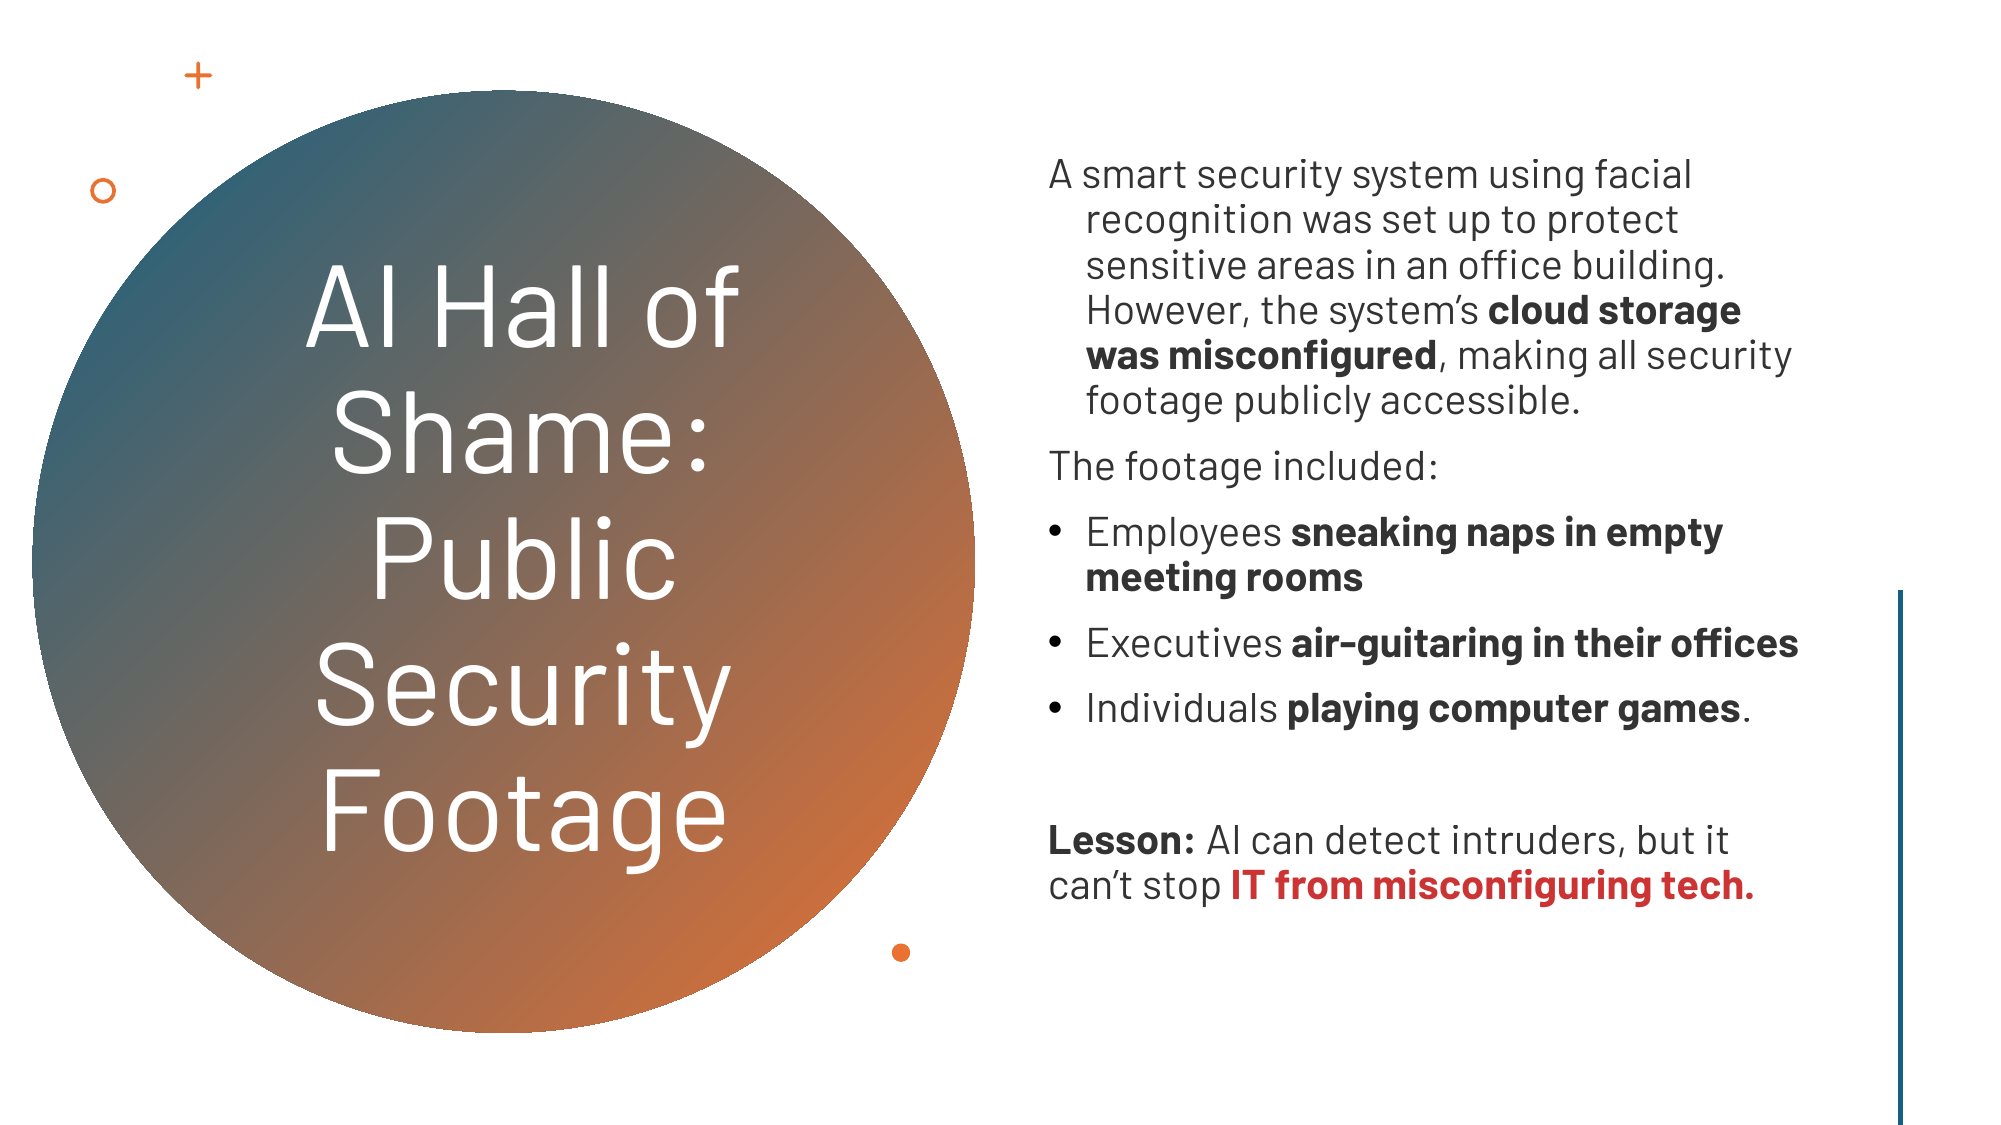

A smart security system using facial recognition was set up to protect sensitive areas in an office building. However, the system’s cloud storage was misconfigured, making all security footage publicly accessible.
The footage included:
Employees sneaking naps in empty meeting rooms
Executives air-guitaring in their offices
Individuals playing computer games.

Lesson: AI can detect intruders, but it can’t stop IT from misconfiguring tech.

# AI Hall of Shame: Public Security Footage